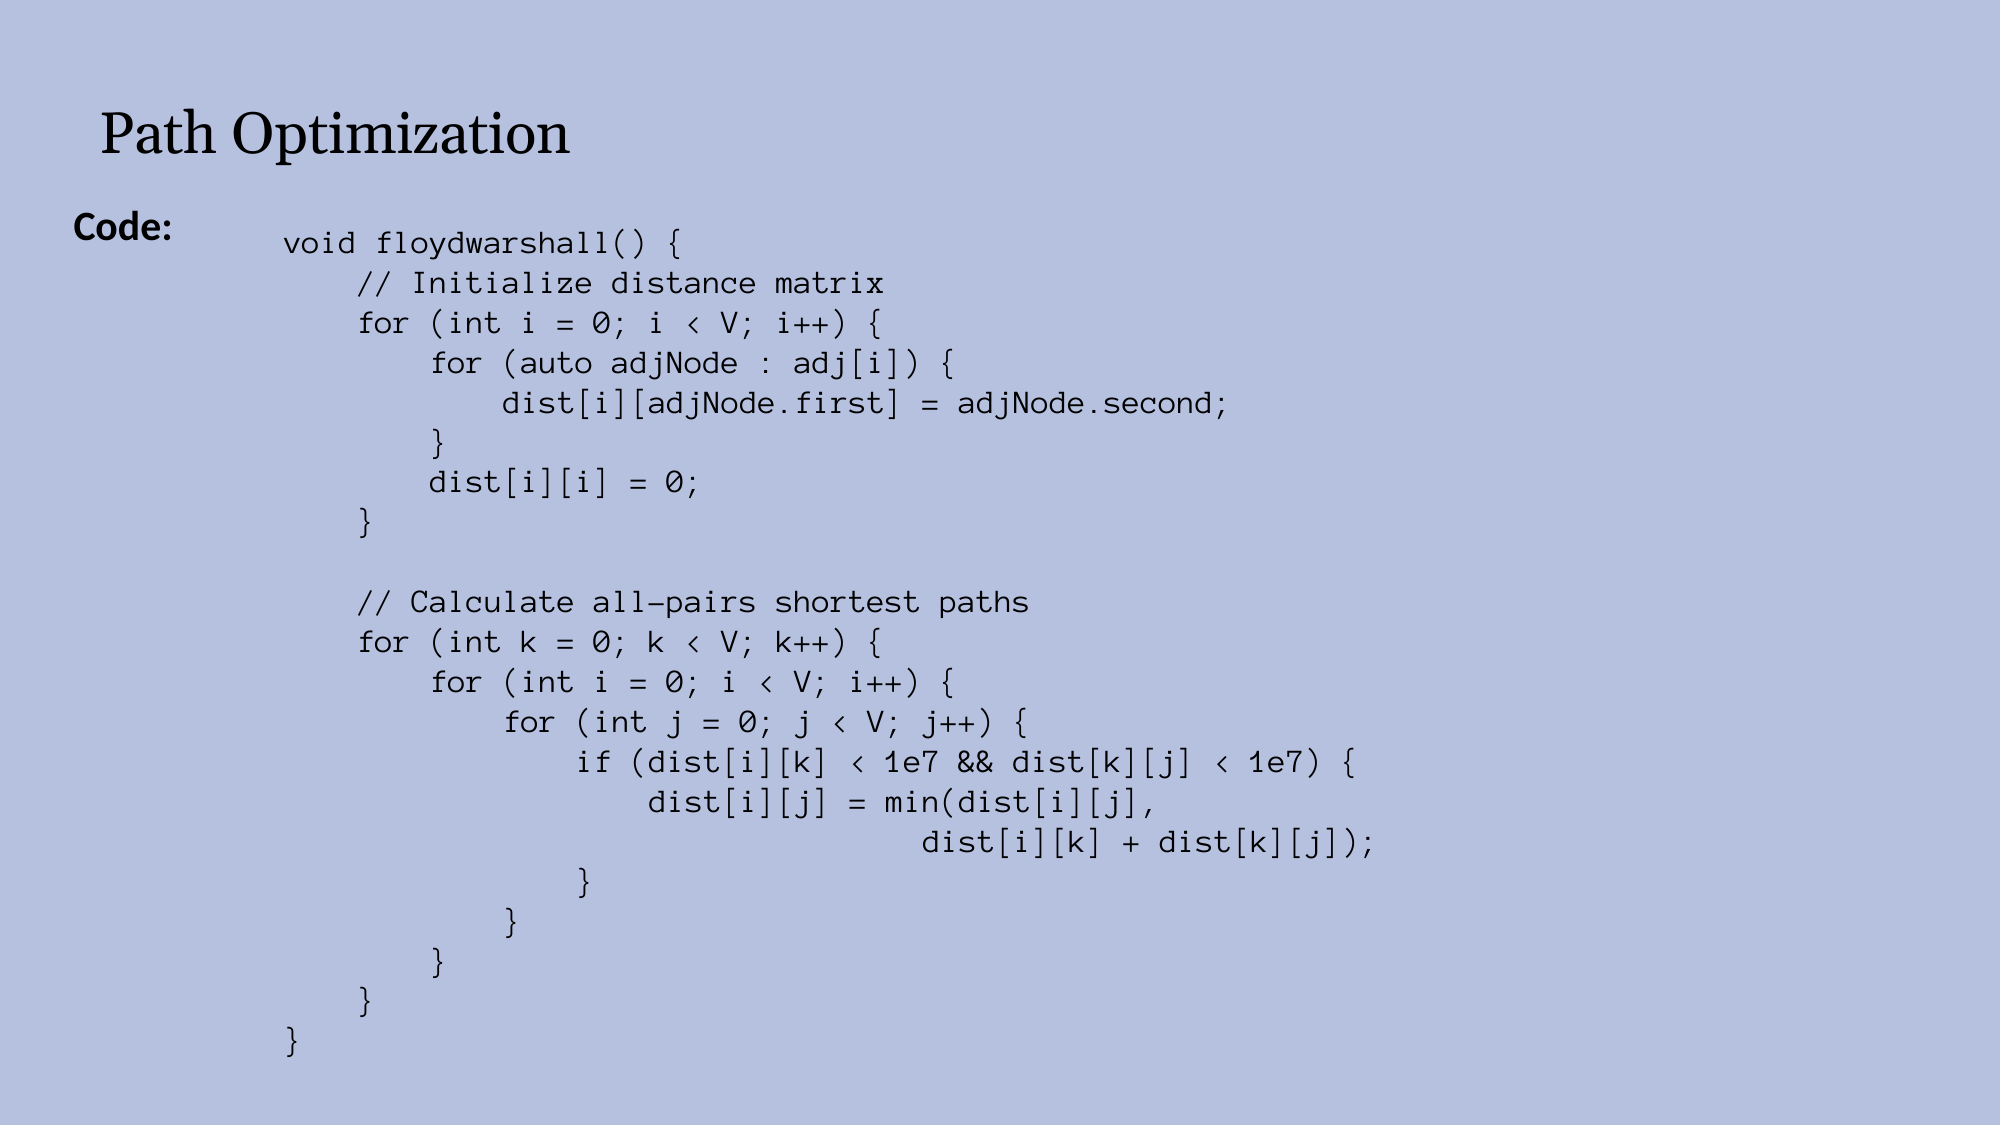

Path Optimization
Code:
void floydwarshall() {
    // Initialize distance matrix
    for (int i = 0; i < V; i++) {
        for (auto adjNode : adj[i]) {
            dist[i][adjNode.first] = adjNode.second;
        }
        dist[i][i] = 0;
    }

    // Calculate all-pairs shortest paths
    for (int k = 0; k < V; k++) {
        for (int i = 0; i < V; i++) {
            for (int j = 0; j < V; j++) {
                if (dist[i][k] < 1e7 && dist[k][j] < 1e7) {
                    dist[i][j] = min(dist[i][j],
                                   dist[i][k] + dist[k][j]);
                }
            }
        }
    }
}